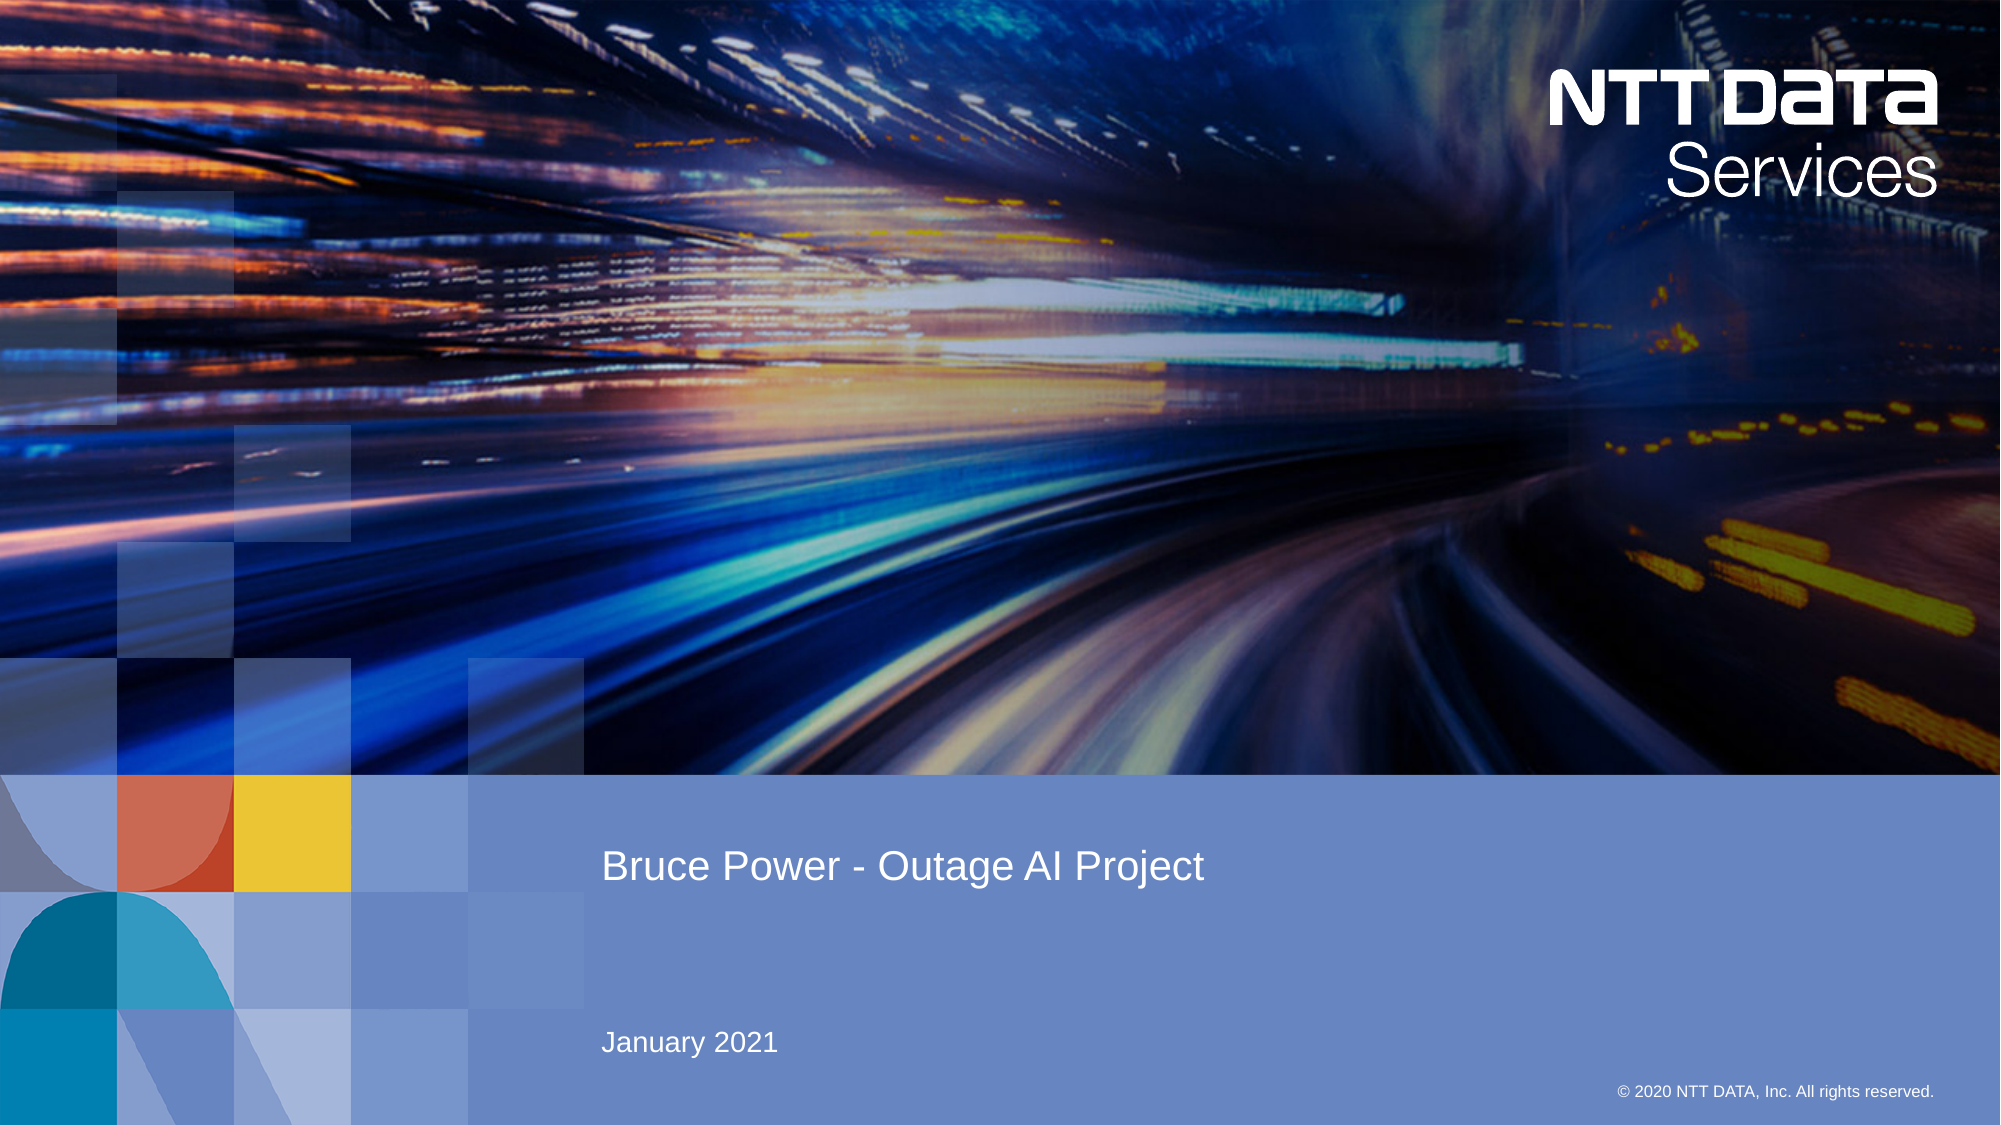

# Bruce Power - Outage AI Project
January 2021